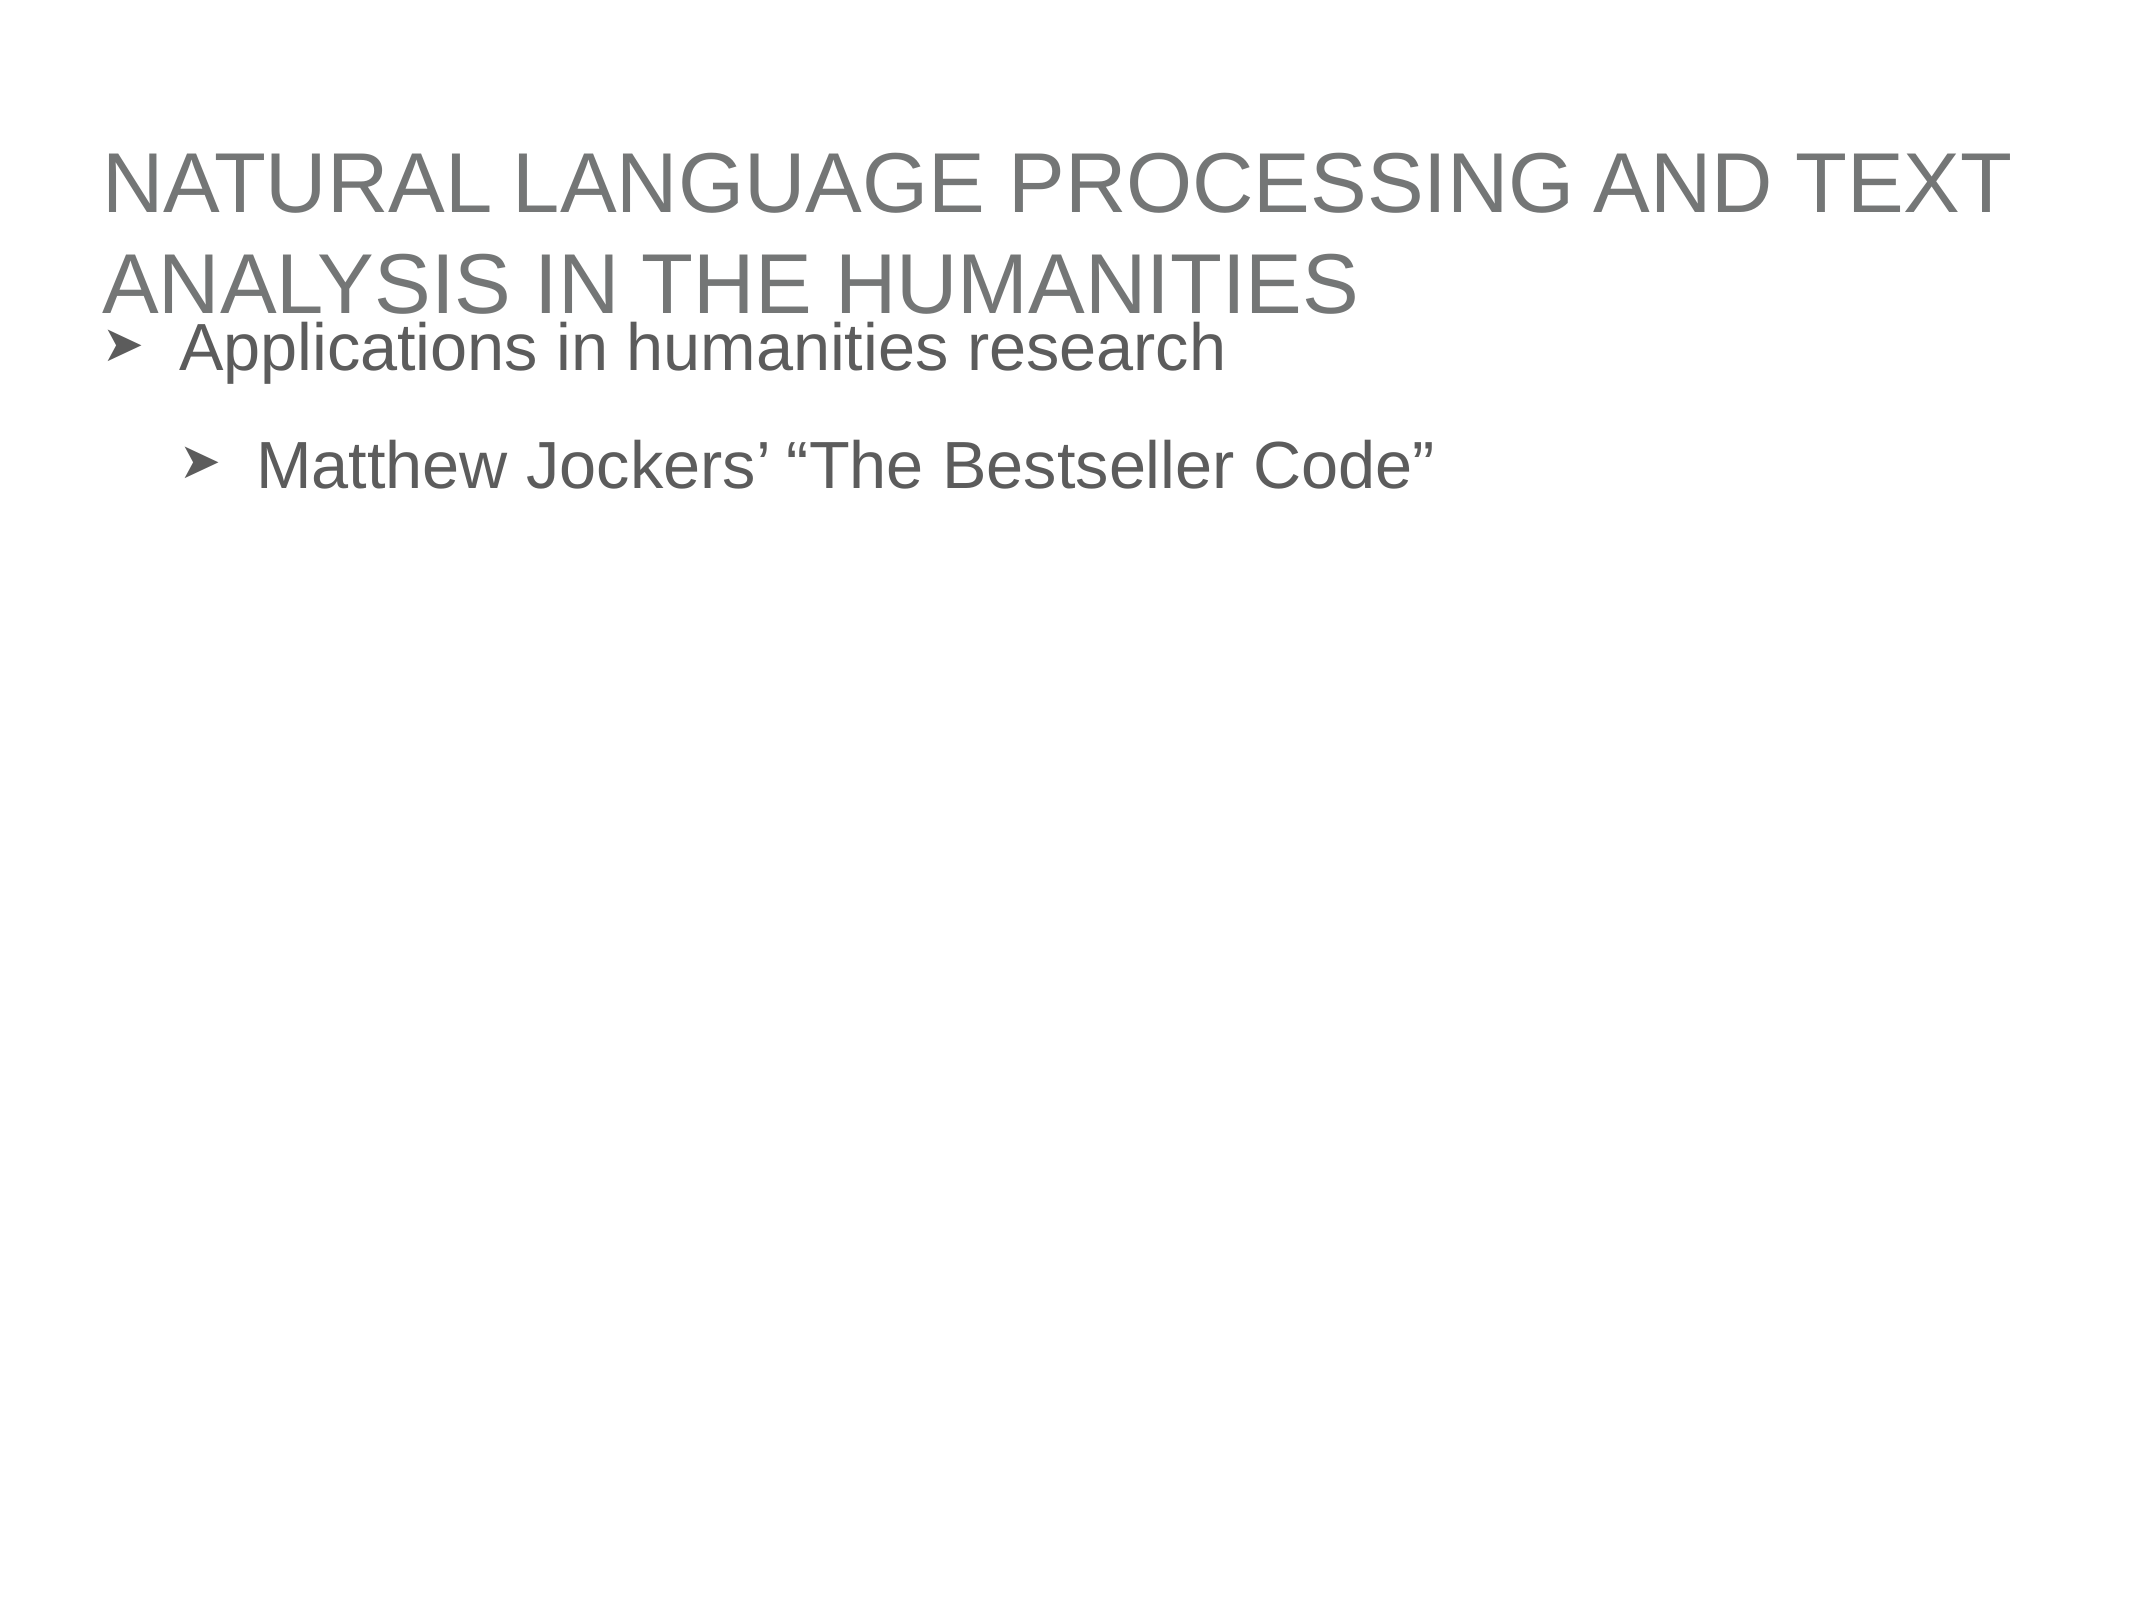

# Natural Language Processing and Text Analysis in the Humanities

Applications in humanities research
Matthew Jockers’ “The Bestseller Code”